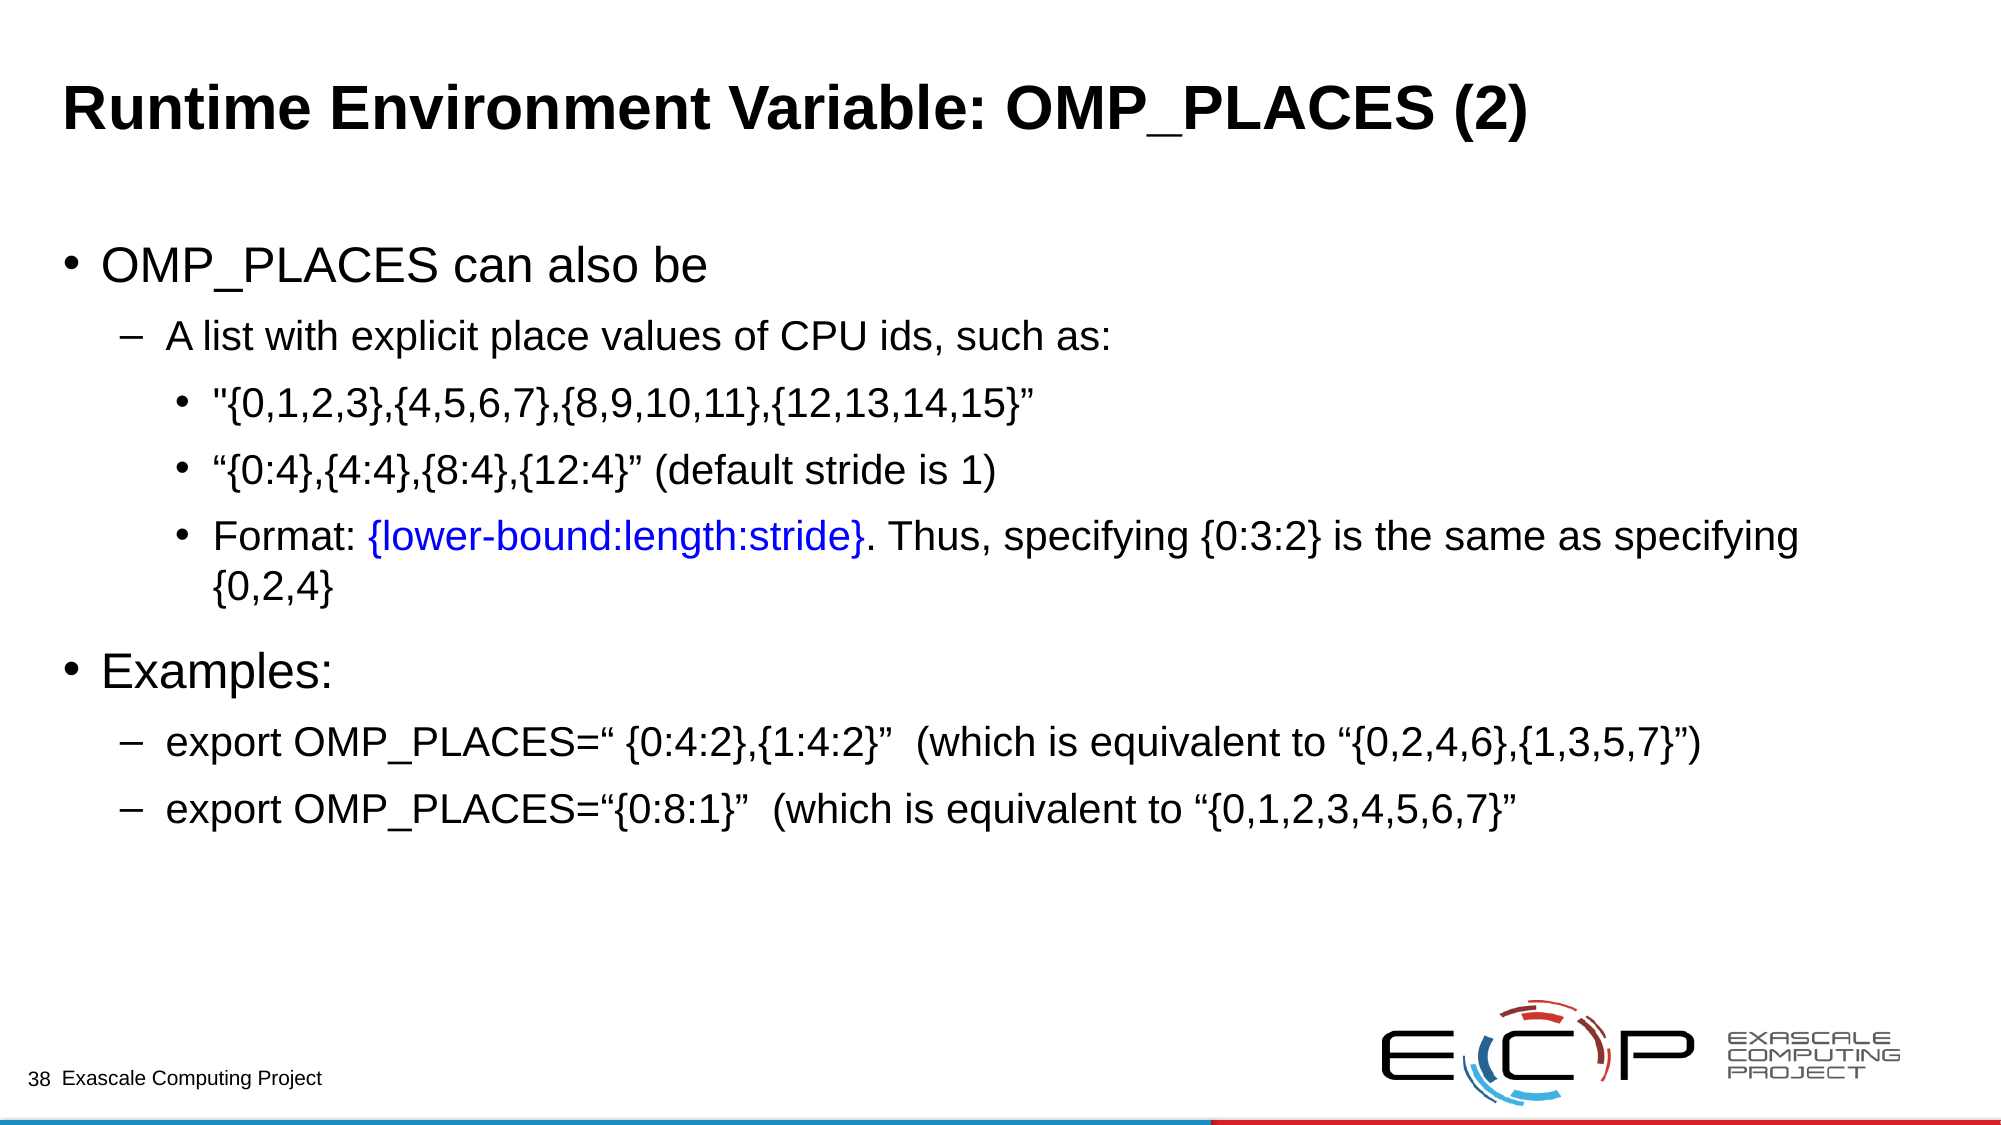

# Runtime Environment Variable: OMP_PLACES (2)
OMP_PLACES can also be
A list with explicit place values of CPU ids, such as:
"{0,1,2,3},{4,5,6,7},{8,9,10,11},{12,13,14,15}”
“{0:4},{4:4},{8:4},{12:4}” (default stride is 1)
Format: {lower-bound:length:stride}. Thus, specifying {0:3:2} is the same as specifying {0,2,4}
Examples:
export OMP_PLACES=“ {0:4:2},{1:4:2}”  (which is equivalent to “{0,2,4,6},{1,3,5,7}”)
export OMP_PLACES=“{0:8:1}”  (which is equivalent to “{0,1,2,3,4,5,6,7}”